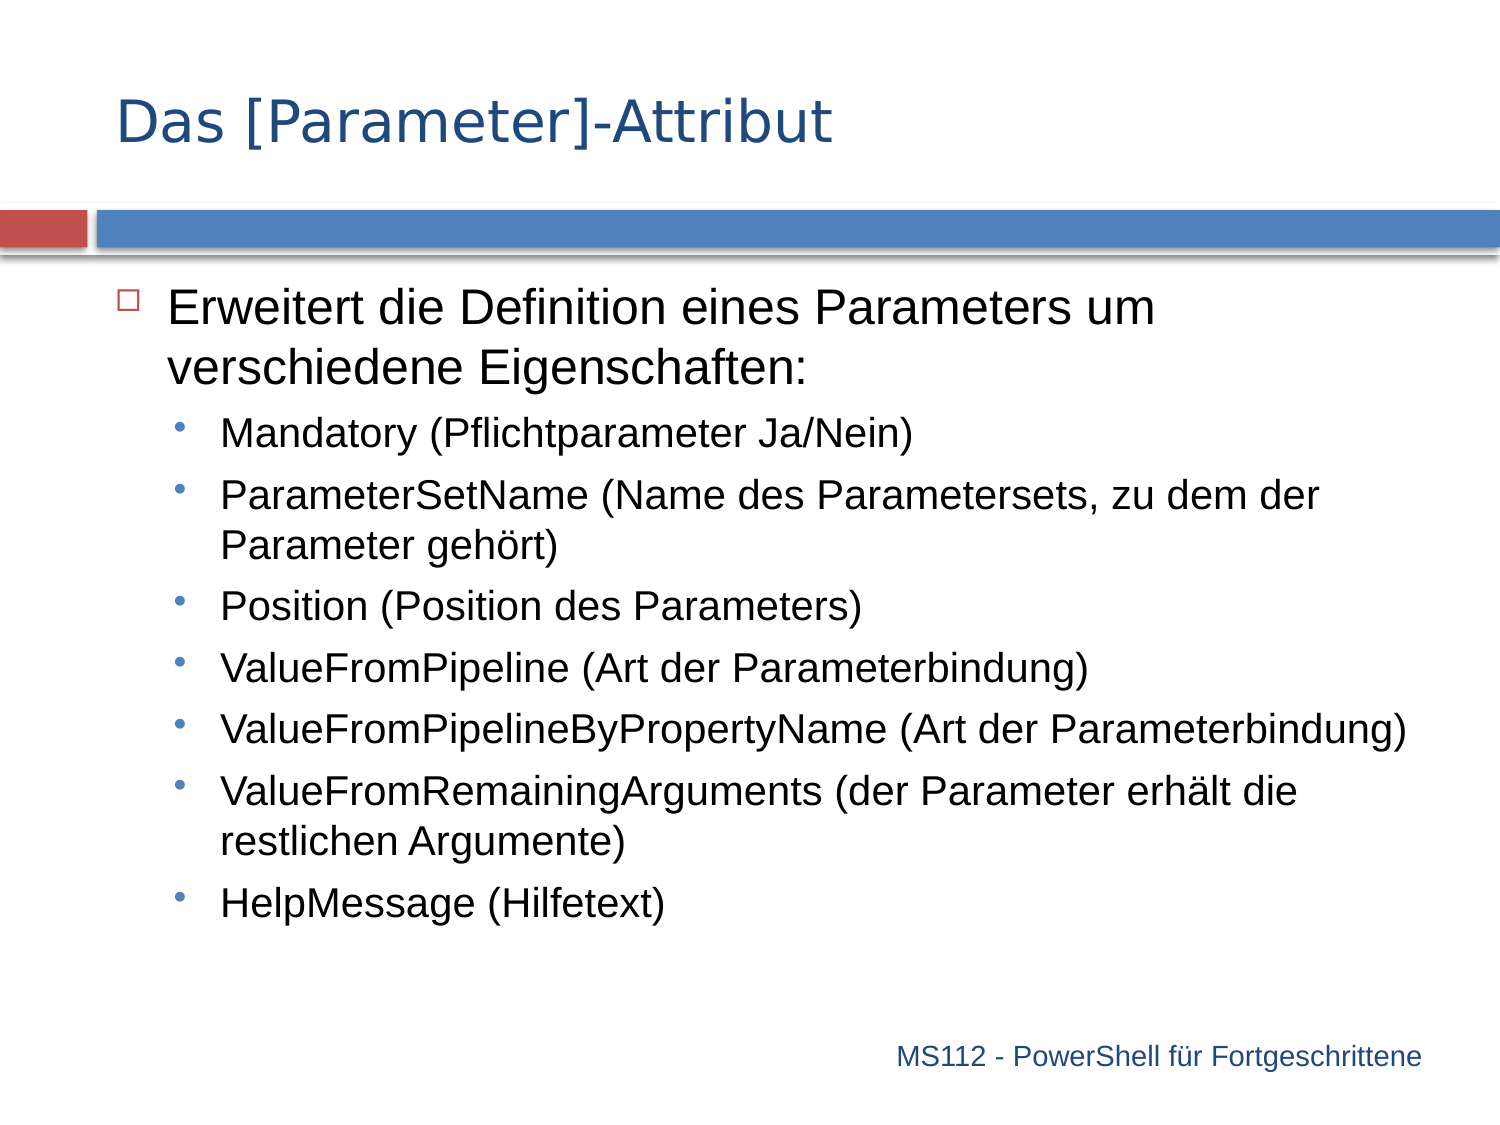

# Das [Parameter]-Attribut
Erweitert die Definition eines Parameters um verschiedene Eigenschaften:
Mandatory (Pflichtparameter Ja/Nein)
ParameterSetName (Name des Parametersets, zu dem der Parameter gehört)
Position (Position des Parameters)
ValueFromPipeline (Art der Parameterbindung)
ValueFromPipelineByPropertyName (Art der Parameterbindung)
ValueFromRemainingArguments (der Parameter erhält die restlichen Argumente)
HelpMessage (Hilfetext)
MS112 - PowerShell für Fortgeschrittene